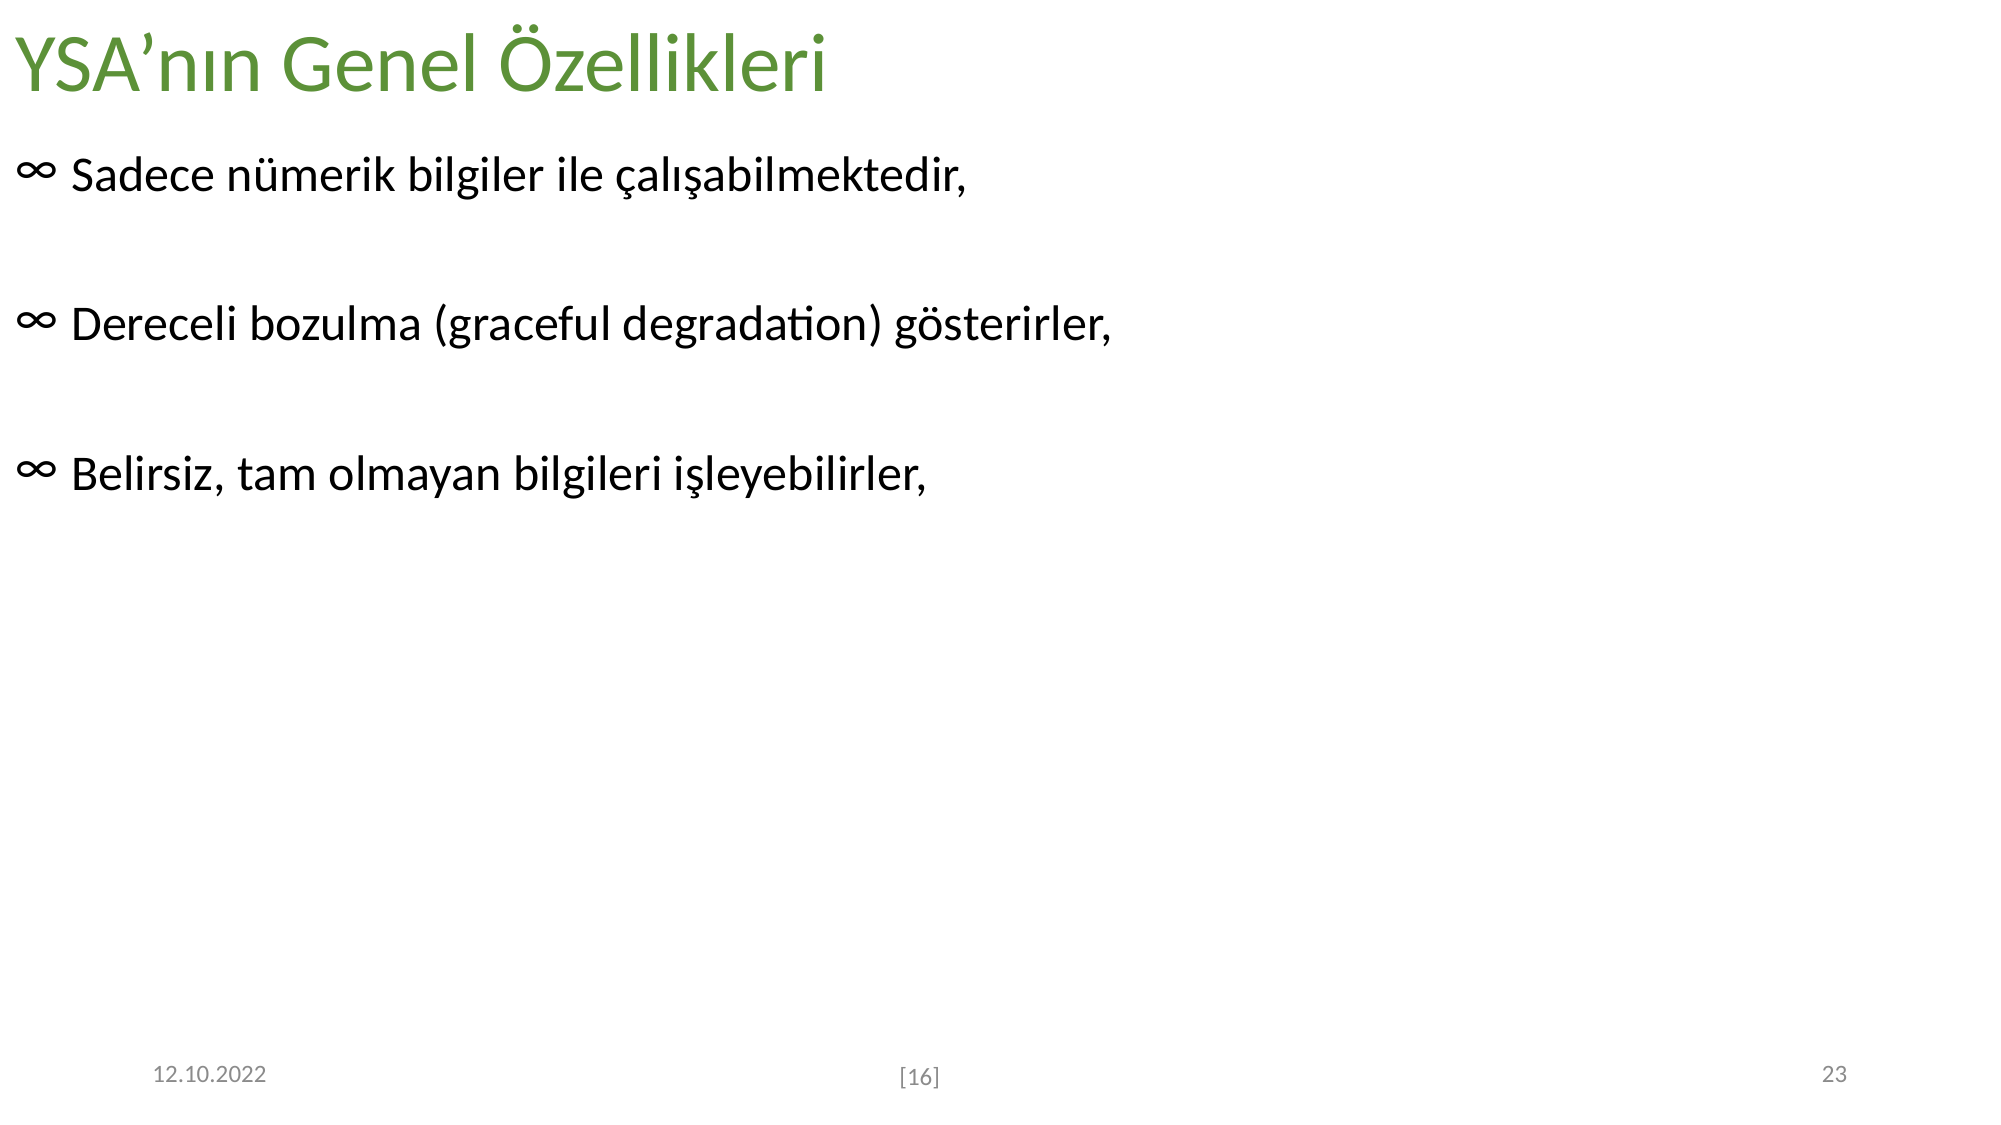

# YSA’nın Genel Özellikleri
Sadece nümerik bilgiler ile çalışabilmektedir,

Dereceli bozulma (graceful degradation) gösterirler,

Belirsiz, tam olmayan bilgileri işleyebilirler,

12.10.2022
23
[16]